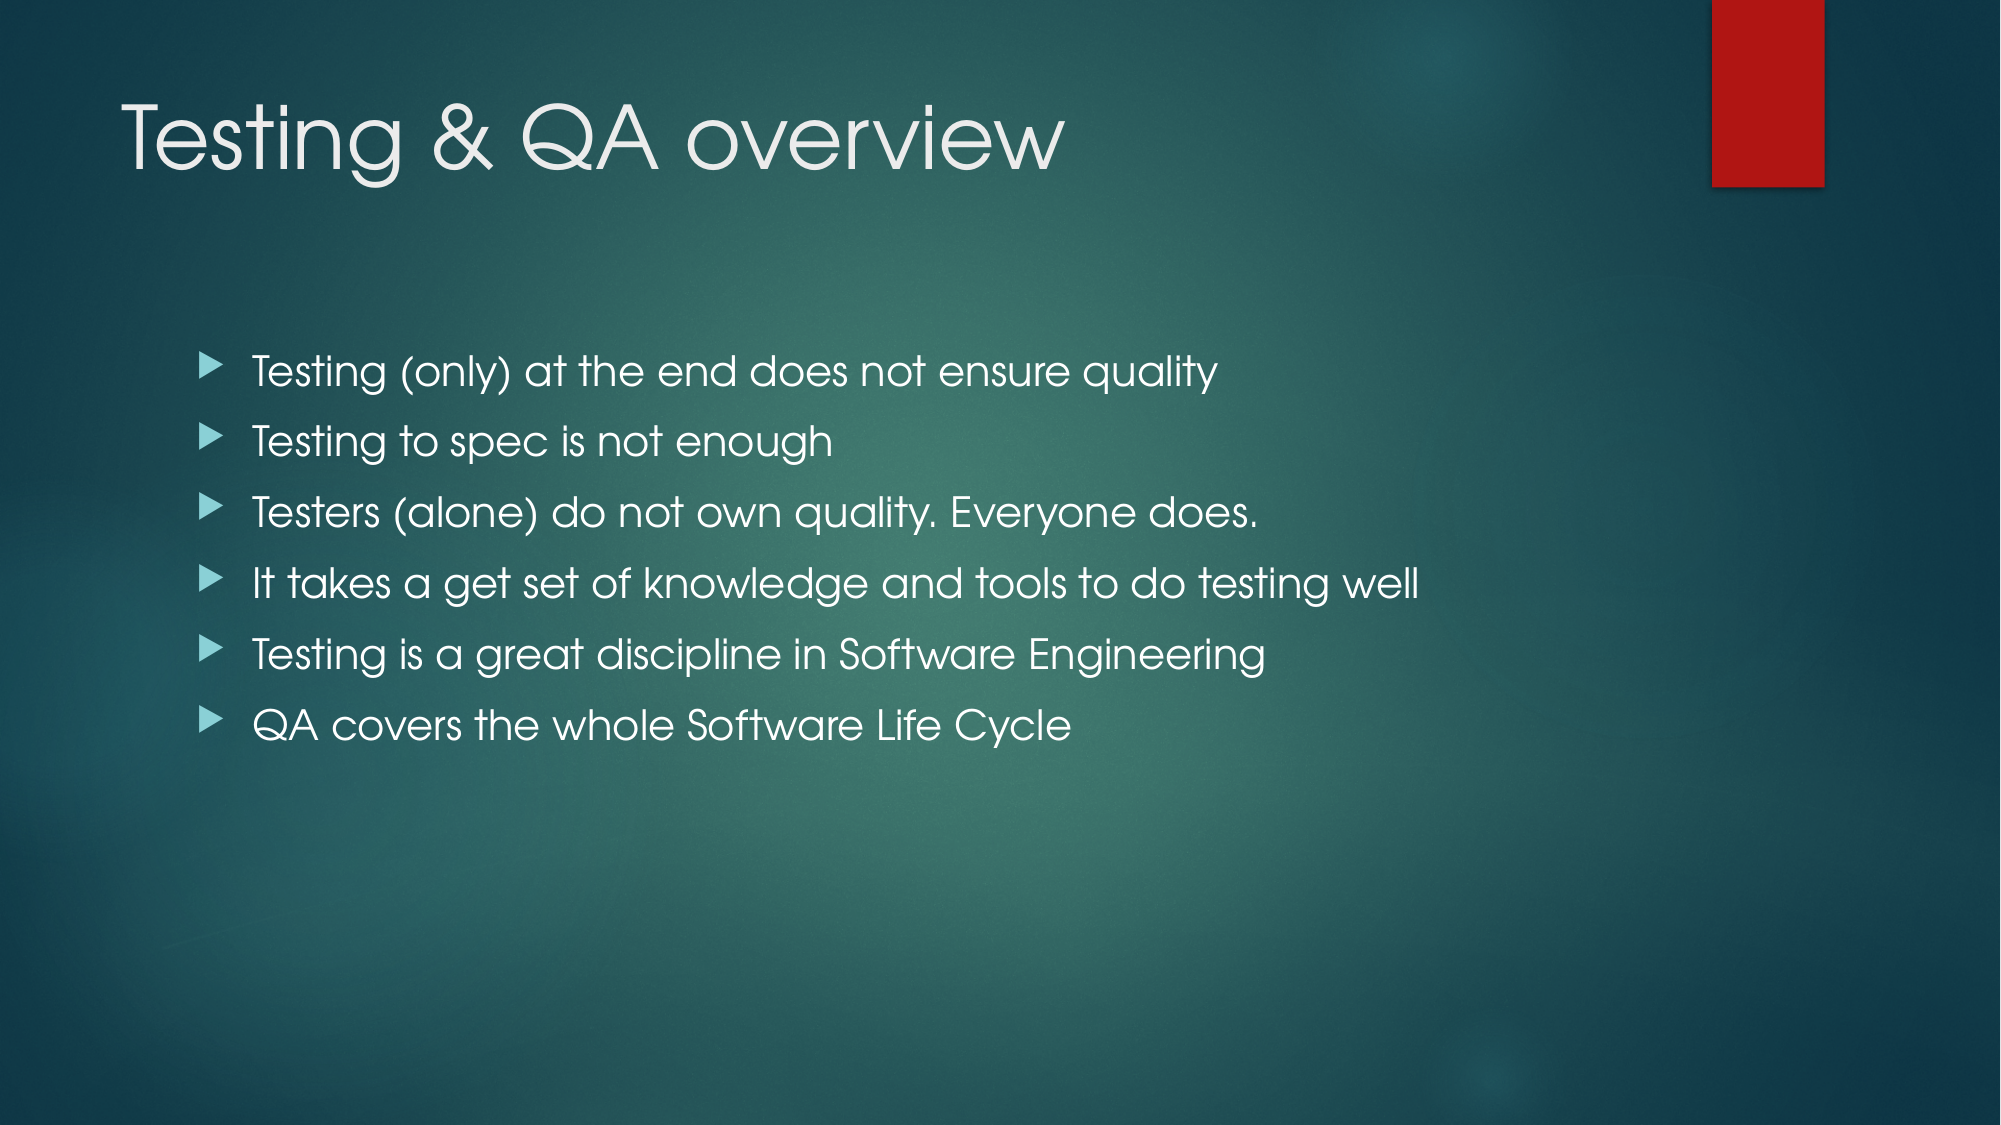

# Testing & QA overview
Testing (only) at the end does not ensure quality
Testing to spec is not enough
Testers (alone) do not own quality. Everyone does.
It takes a get set of knowledge and tools to do testing well
Testing is a great discipline in Software Engineering
QA covers the whole Software Life Cycle